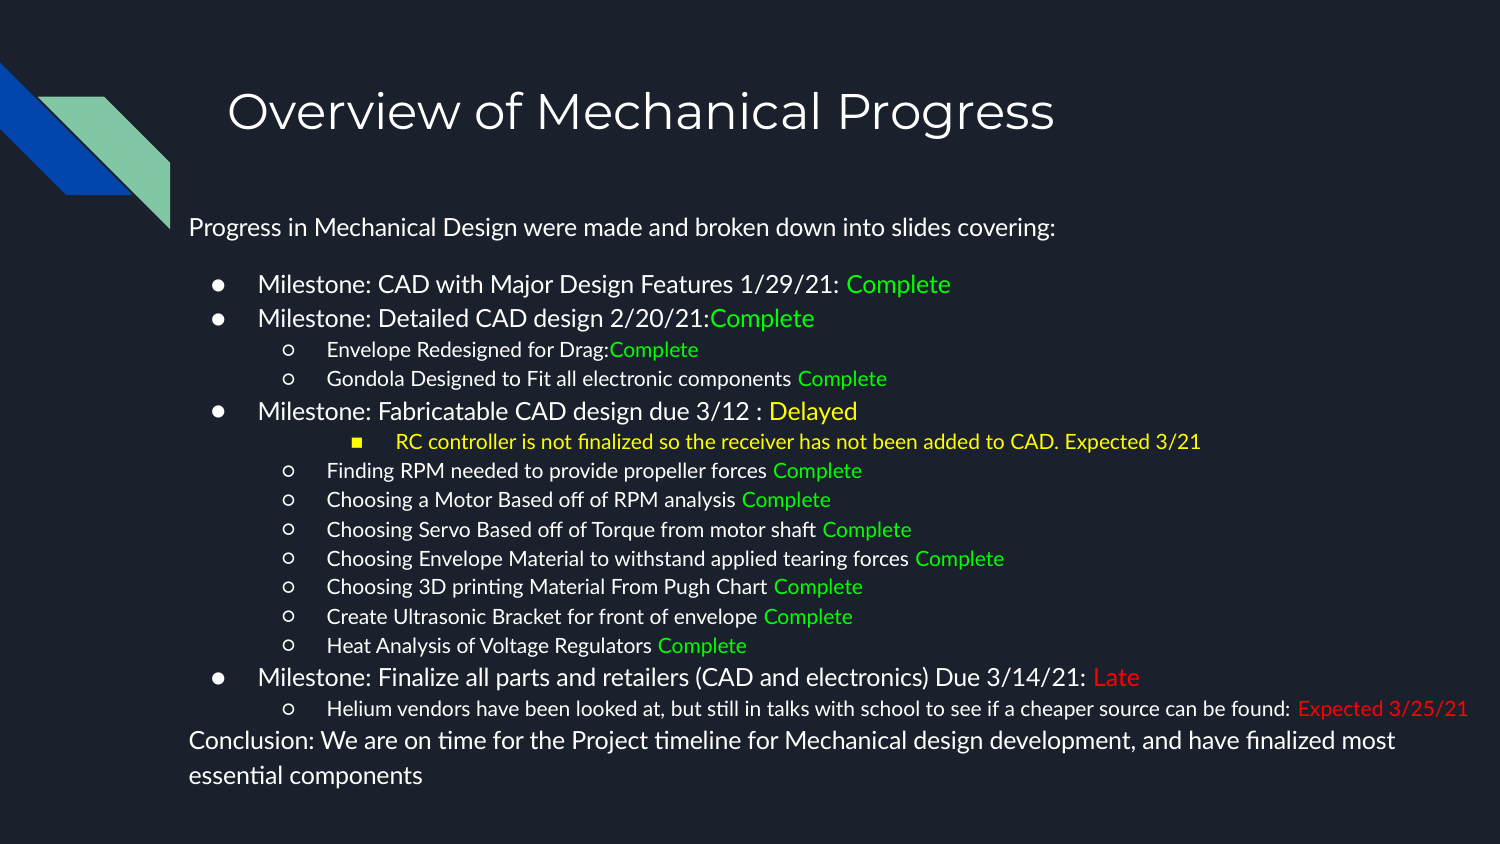

# Overview of Mechanical Progress
Progress in Mechanical Design were made and broken down into slides covering:
Milestone: CAD with Major Design Features 1/29/21: Complete
Milestone: Detailed CAD design 2/20/21:Complete
Envelope Redesigned for Drag:Complete
Gondola Designed to Fit all electronic components Complete
Milestone: Fabricatable CAD design due 3/12 : Delayed
RC controller is not finalized so the receiver has not been added to CAD. Expected 3/21
Finding RPM needed to provide propeller forces Complete
Choosing a Motor Based off of RPM analysis Complete
Choosing Servo Based off of Torque from motor shaft Complete
Choosing Envelope Material to withstand applied tearing forces Complete
Choosing 3D printing Material From Pugh Chart Complete
Create Ultrasonic Bracket for front of envelope Complete
Heat Analysis of Voltage Regulators Complete
Milestone: Finalize all parts and retailers (CAD and electronics) Due 3/14/21: Late
Helium vendors have been looked at, but still in talks with school to see if a cheaper source can be found: Expected 3/25/21
Conclusion: We are on time for the Project timeline for Mechanical design development, and have finalized most essential components